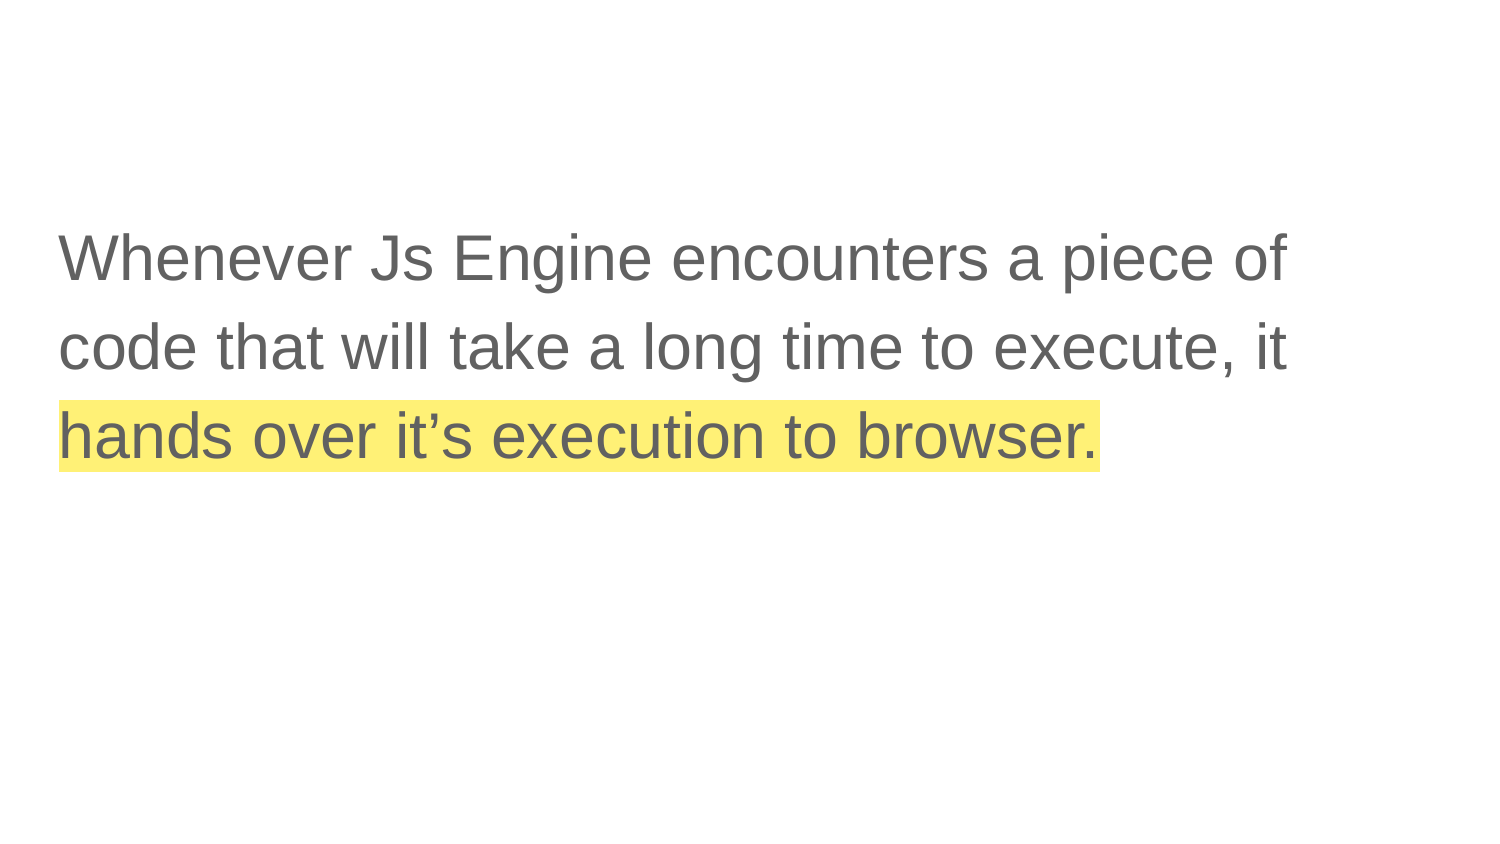

Whenever Js Engine encounters a piece of code that will take a long time to execute, it hands over it’s execution to browser.